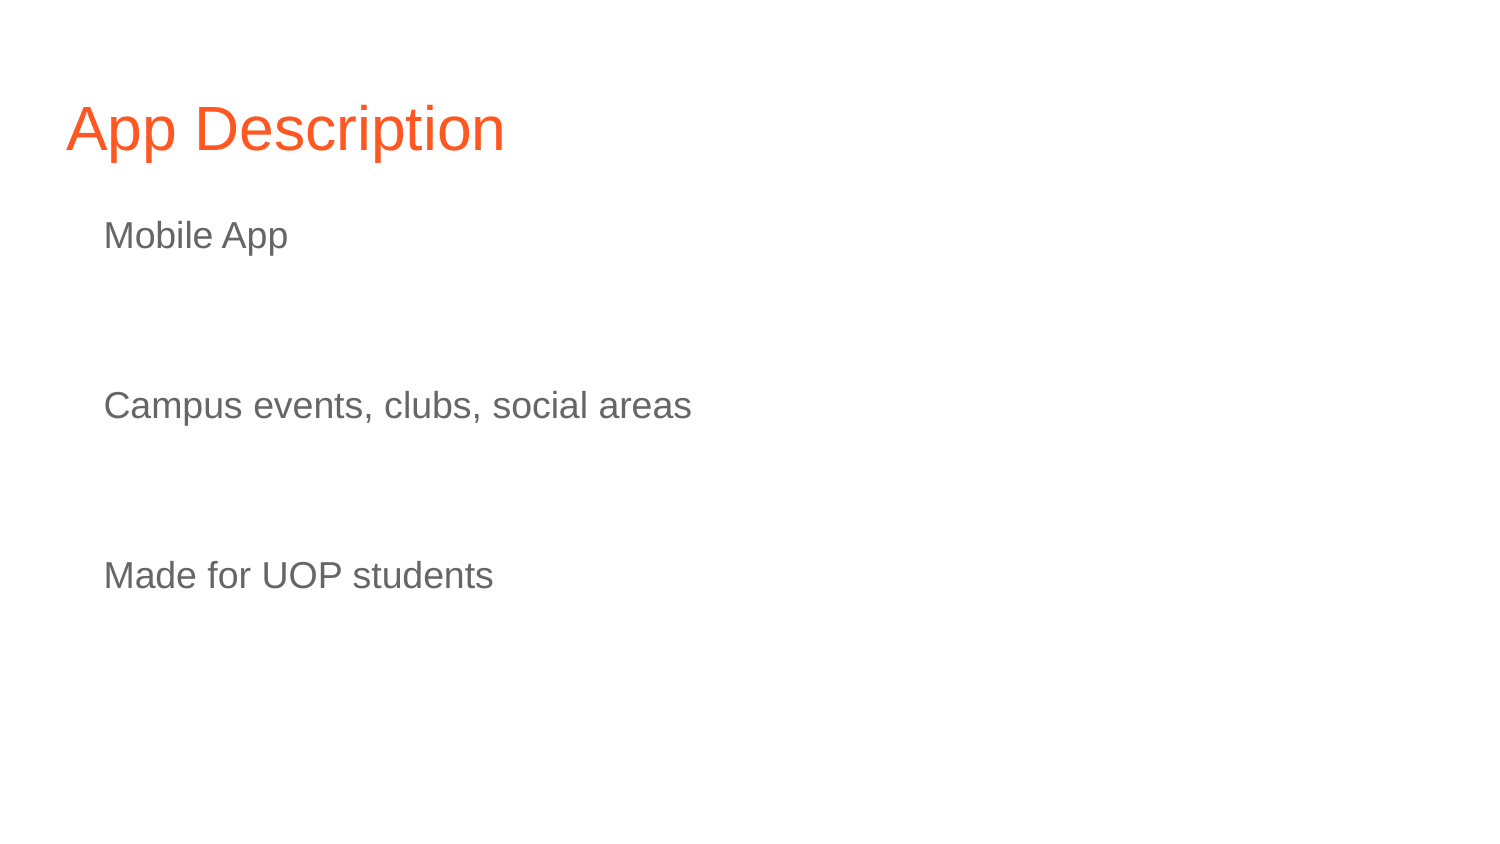

# App Description
Mobile App

Campus events, clubs, social areas

Made for UOP students